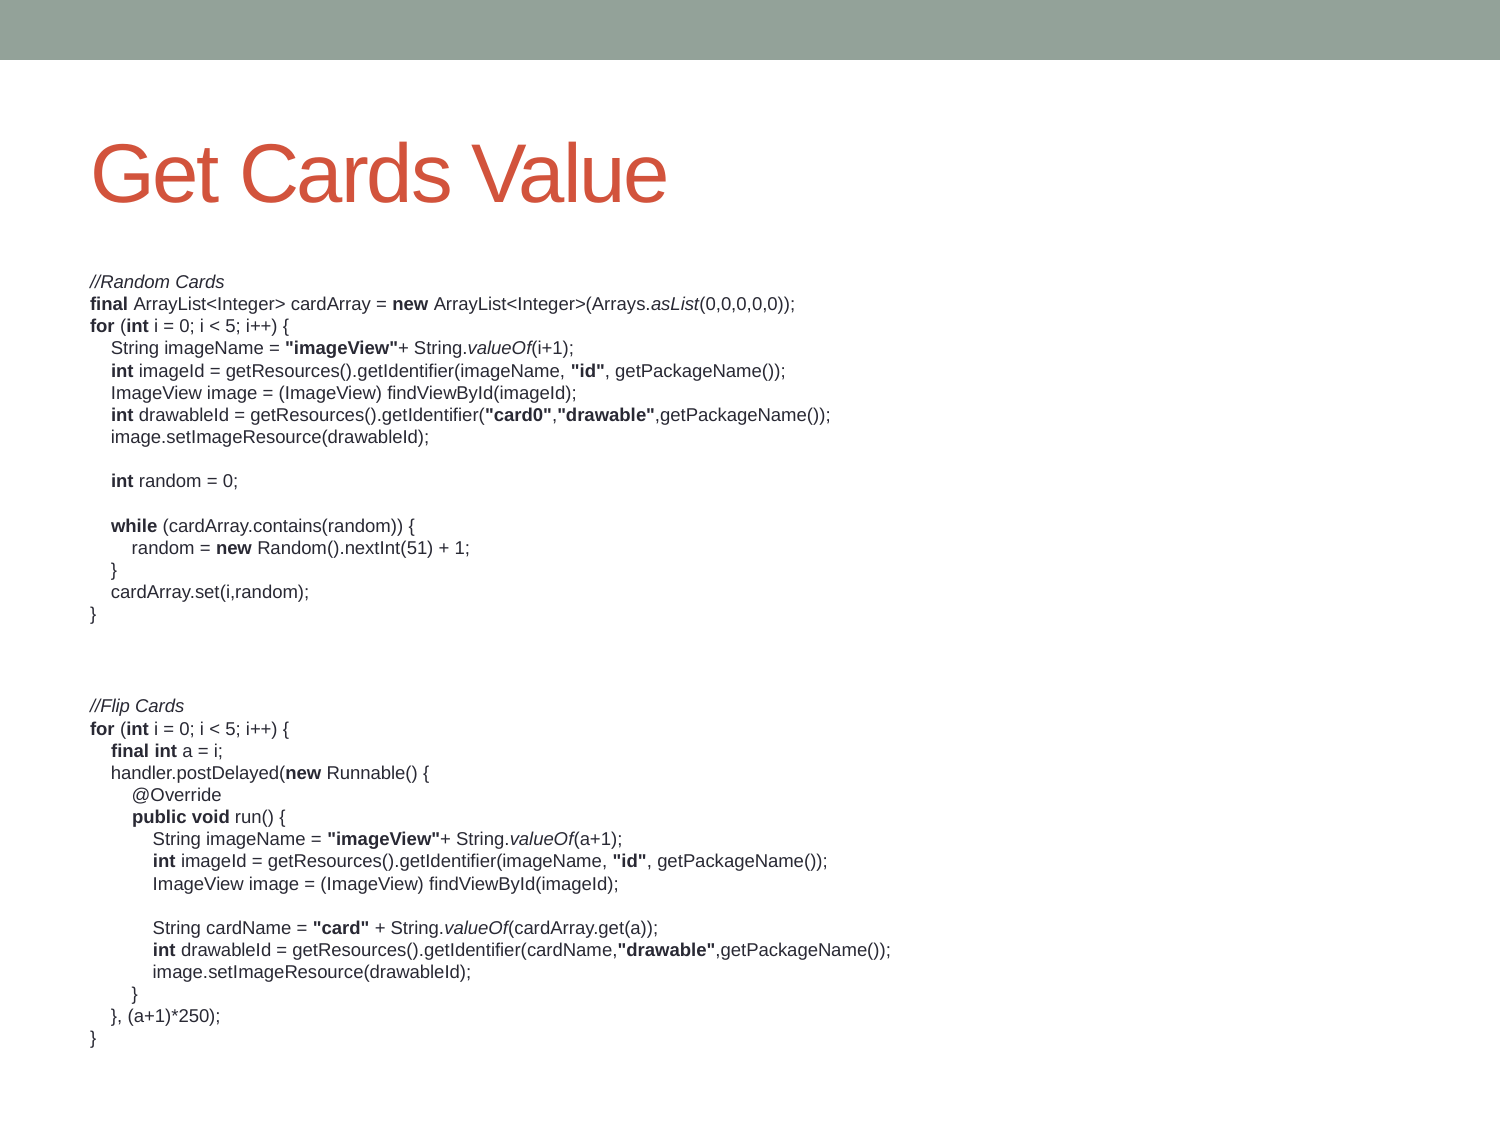

# Get Cards Value
//Random Cards
final ArrayList<Integer> cardArray = new ArrayList<Integer>(Arrays.asList(0,0,0,0,0));
for (int i = 0; i < 5; i++) {
    String imageName = "imageView"+ String.valueOf(i+1);
    int imageId = getResources().getIdentifier(imageName, "id", getPackageName());
    ImageView image = (ImageView) findViewById(imageId);
    int drawableId = getResources().getIdentifier("card0","drawable",getPackageName());
    image.setImageResource(drawableId);
    int random = 0;
    while (cardArray.contains(random)) {
        random = new Random().nextInt(51) + 1;
    }
    cardArray.set(i,random);
}
//Flip Cards
for (int i = 0; i < 5; i++) {
    final int a = i;
    handler.postDelayed(new Runnable() {
        @Override
        public void run() {
            String imageName = "imageView"+ String.valueOf(a+1);
            int imageId = getResources().getIdentifier(imageName, "id", getPackageName());
            ImageView image = (ImageView) findViewById(imageId);
            String cardName = "card" + String.valueOf(cardArray.get(a));
            int drawableId = getResources().getIdentifier(cardName,"drawable",getPackageName());
            image.setImageResource(drawableId);
        }
    }, (a+1)*250);
}